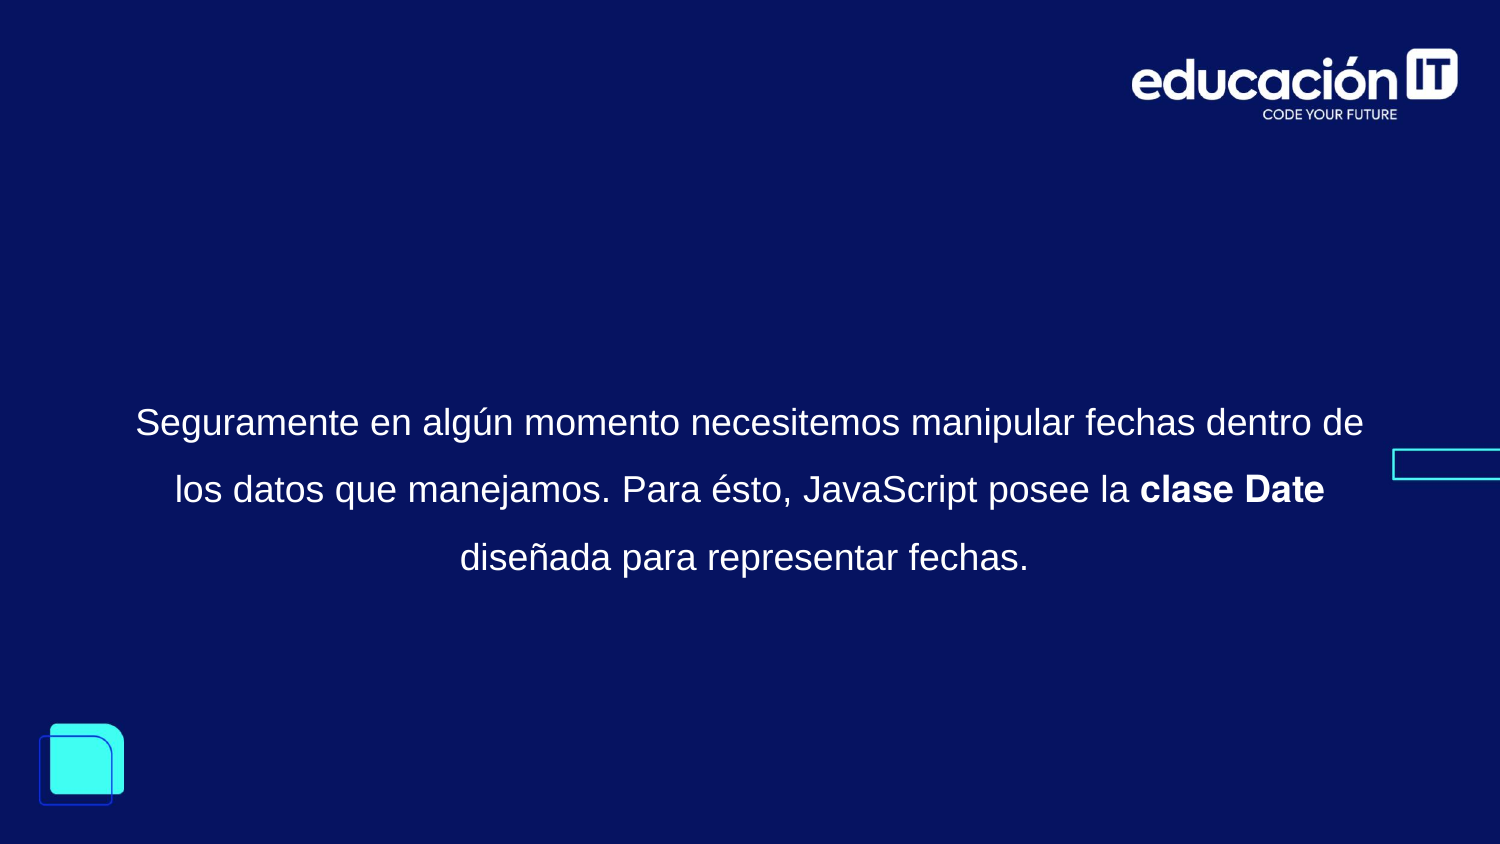

Seguramente en algún momento necesitemos manipular fechas dentro de los datos que manejamos. Para ésto, JavaScript posee la clase Date diseñada para representar fechas.